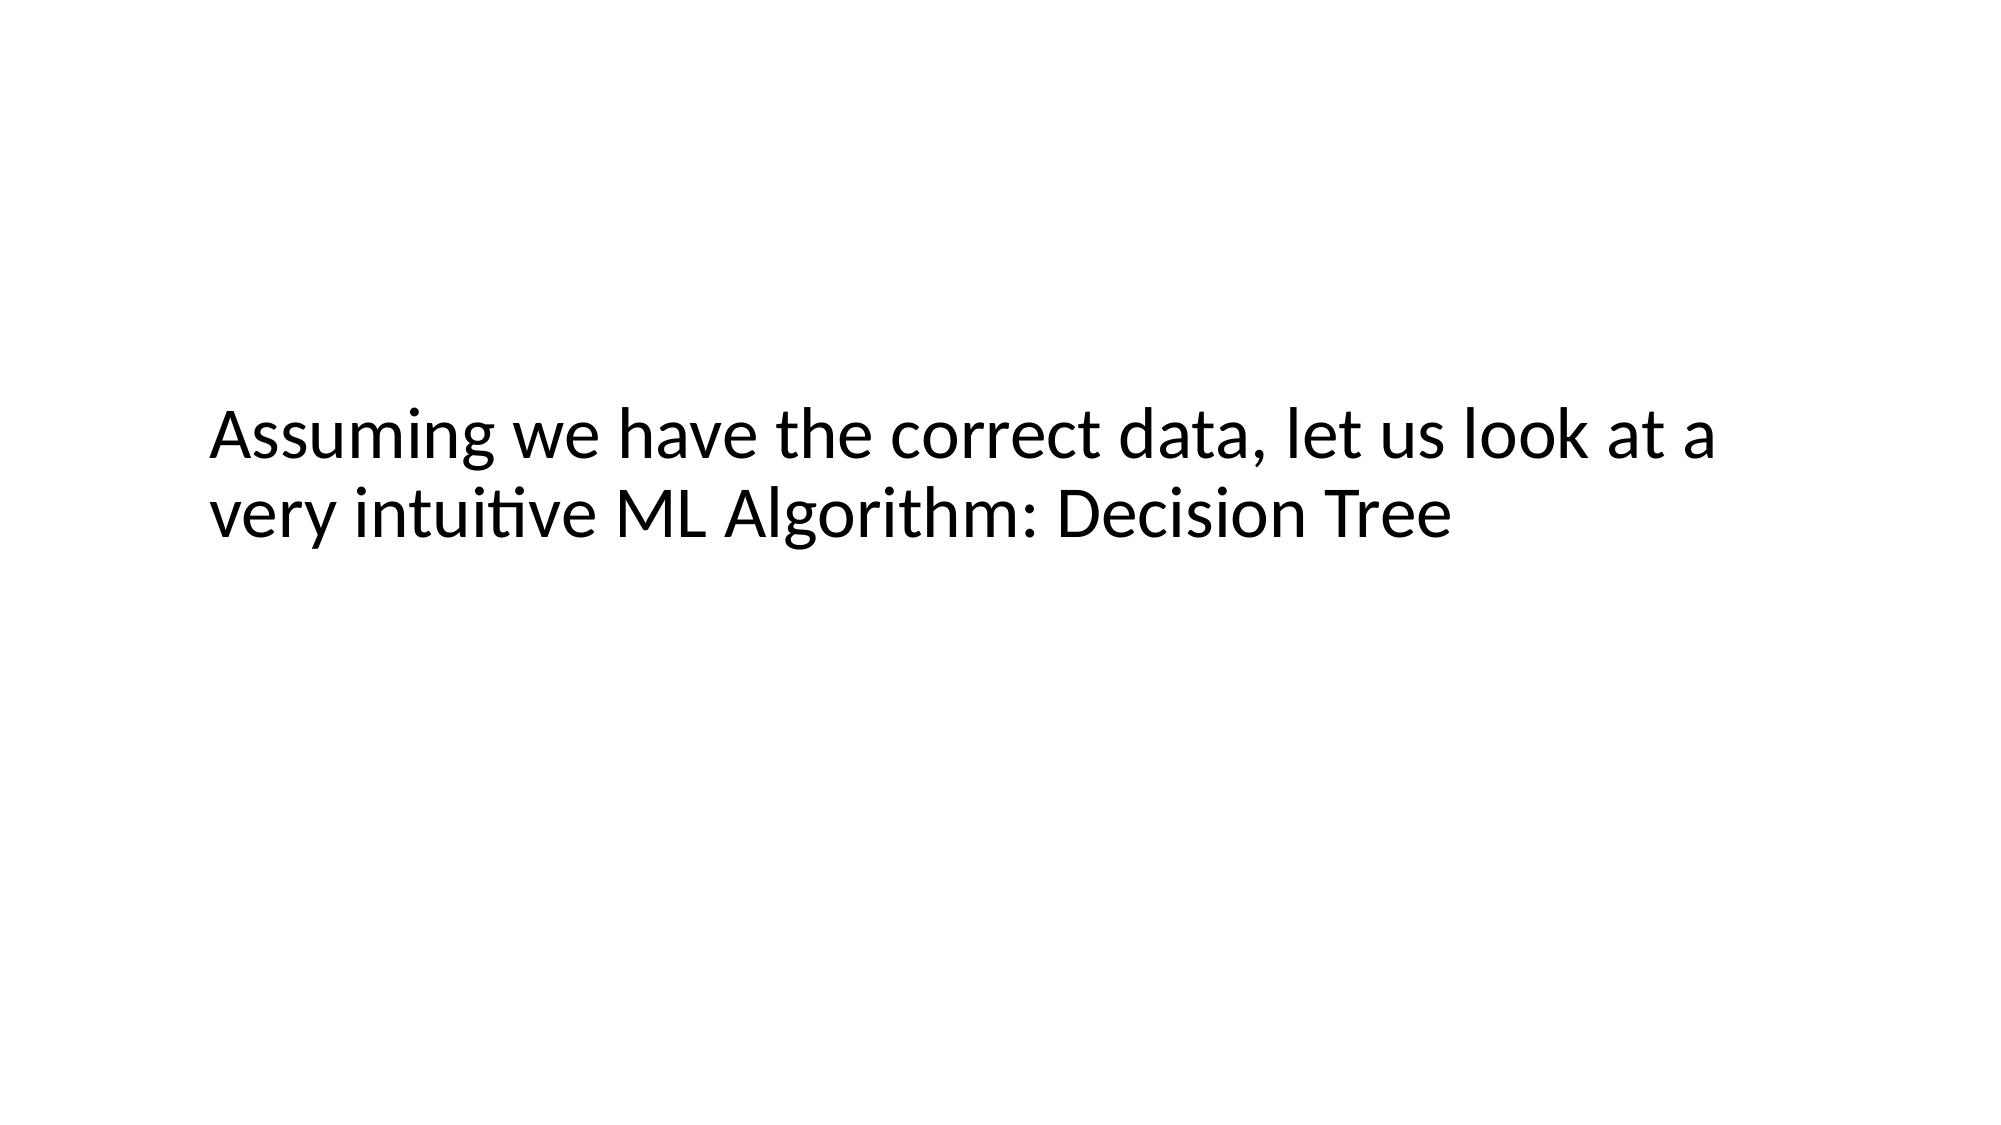

# Assuming we have the correct data, let us look at a very intuitive ML Algorithm: Decision Tree